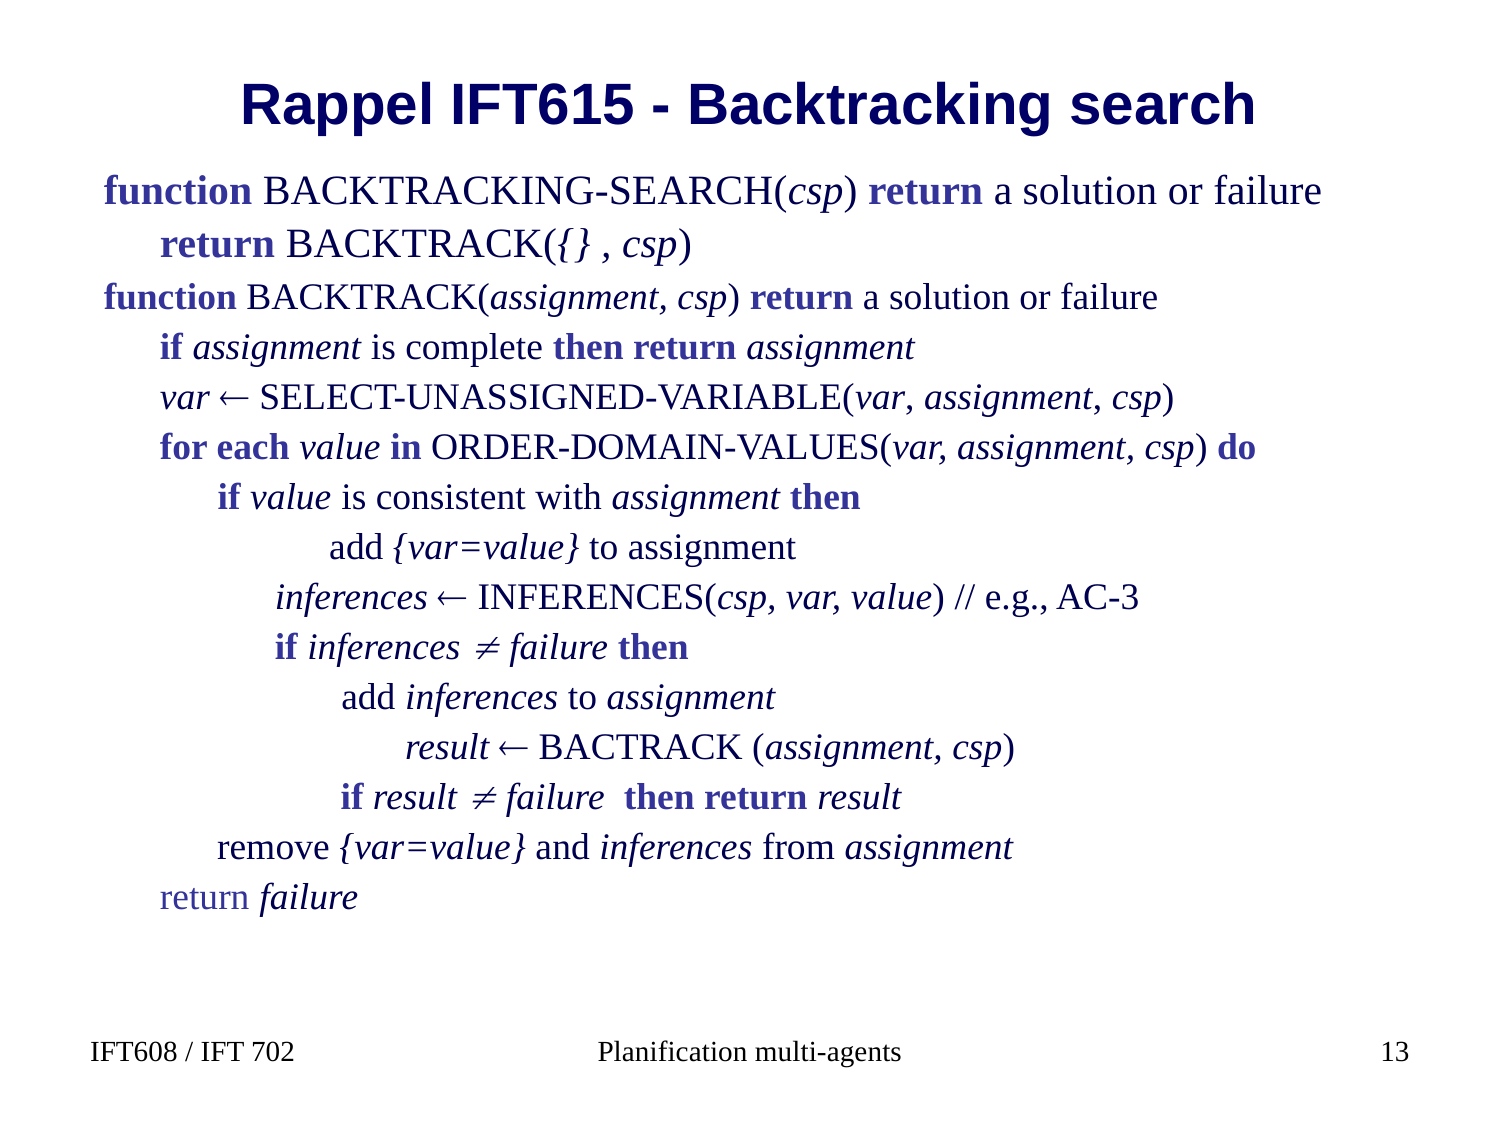

# Rappel IFT615 - Backtracking search
function BACKTRACKING-SEARCH(csp) return a solution or failure
	return BACKTRACK({} , csp)
function BACKTRACK(assignment, csp) return a solution or failure
	if assignment is complete then return assignment
	var ← SELECT-UNASSIGNED-VARIABLE(var, assignment, csp)
	for each value in ORDER-DOMAIN-VALUES(var, assignment, csp) do
            if value is consistent with assignment then
		  add {var=value} to assignment
                  inferences ← INFERENCES(csp, var, value) // e.g., AC-3
                  if inferences ≠ failure then
                         add inferences to assignment
		          result ← BACTRACK (assignment, csp)
	                   if result ≠ failure  then return result
	      remove {var=value} and inferences from assignment
	return failure

IFT608 / IFT 702
Planification multi-agents
13